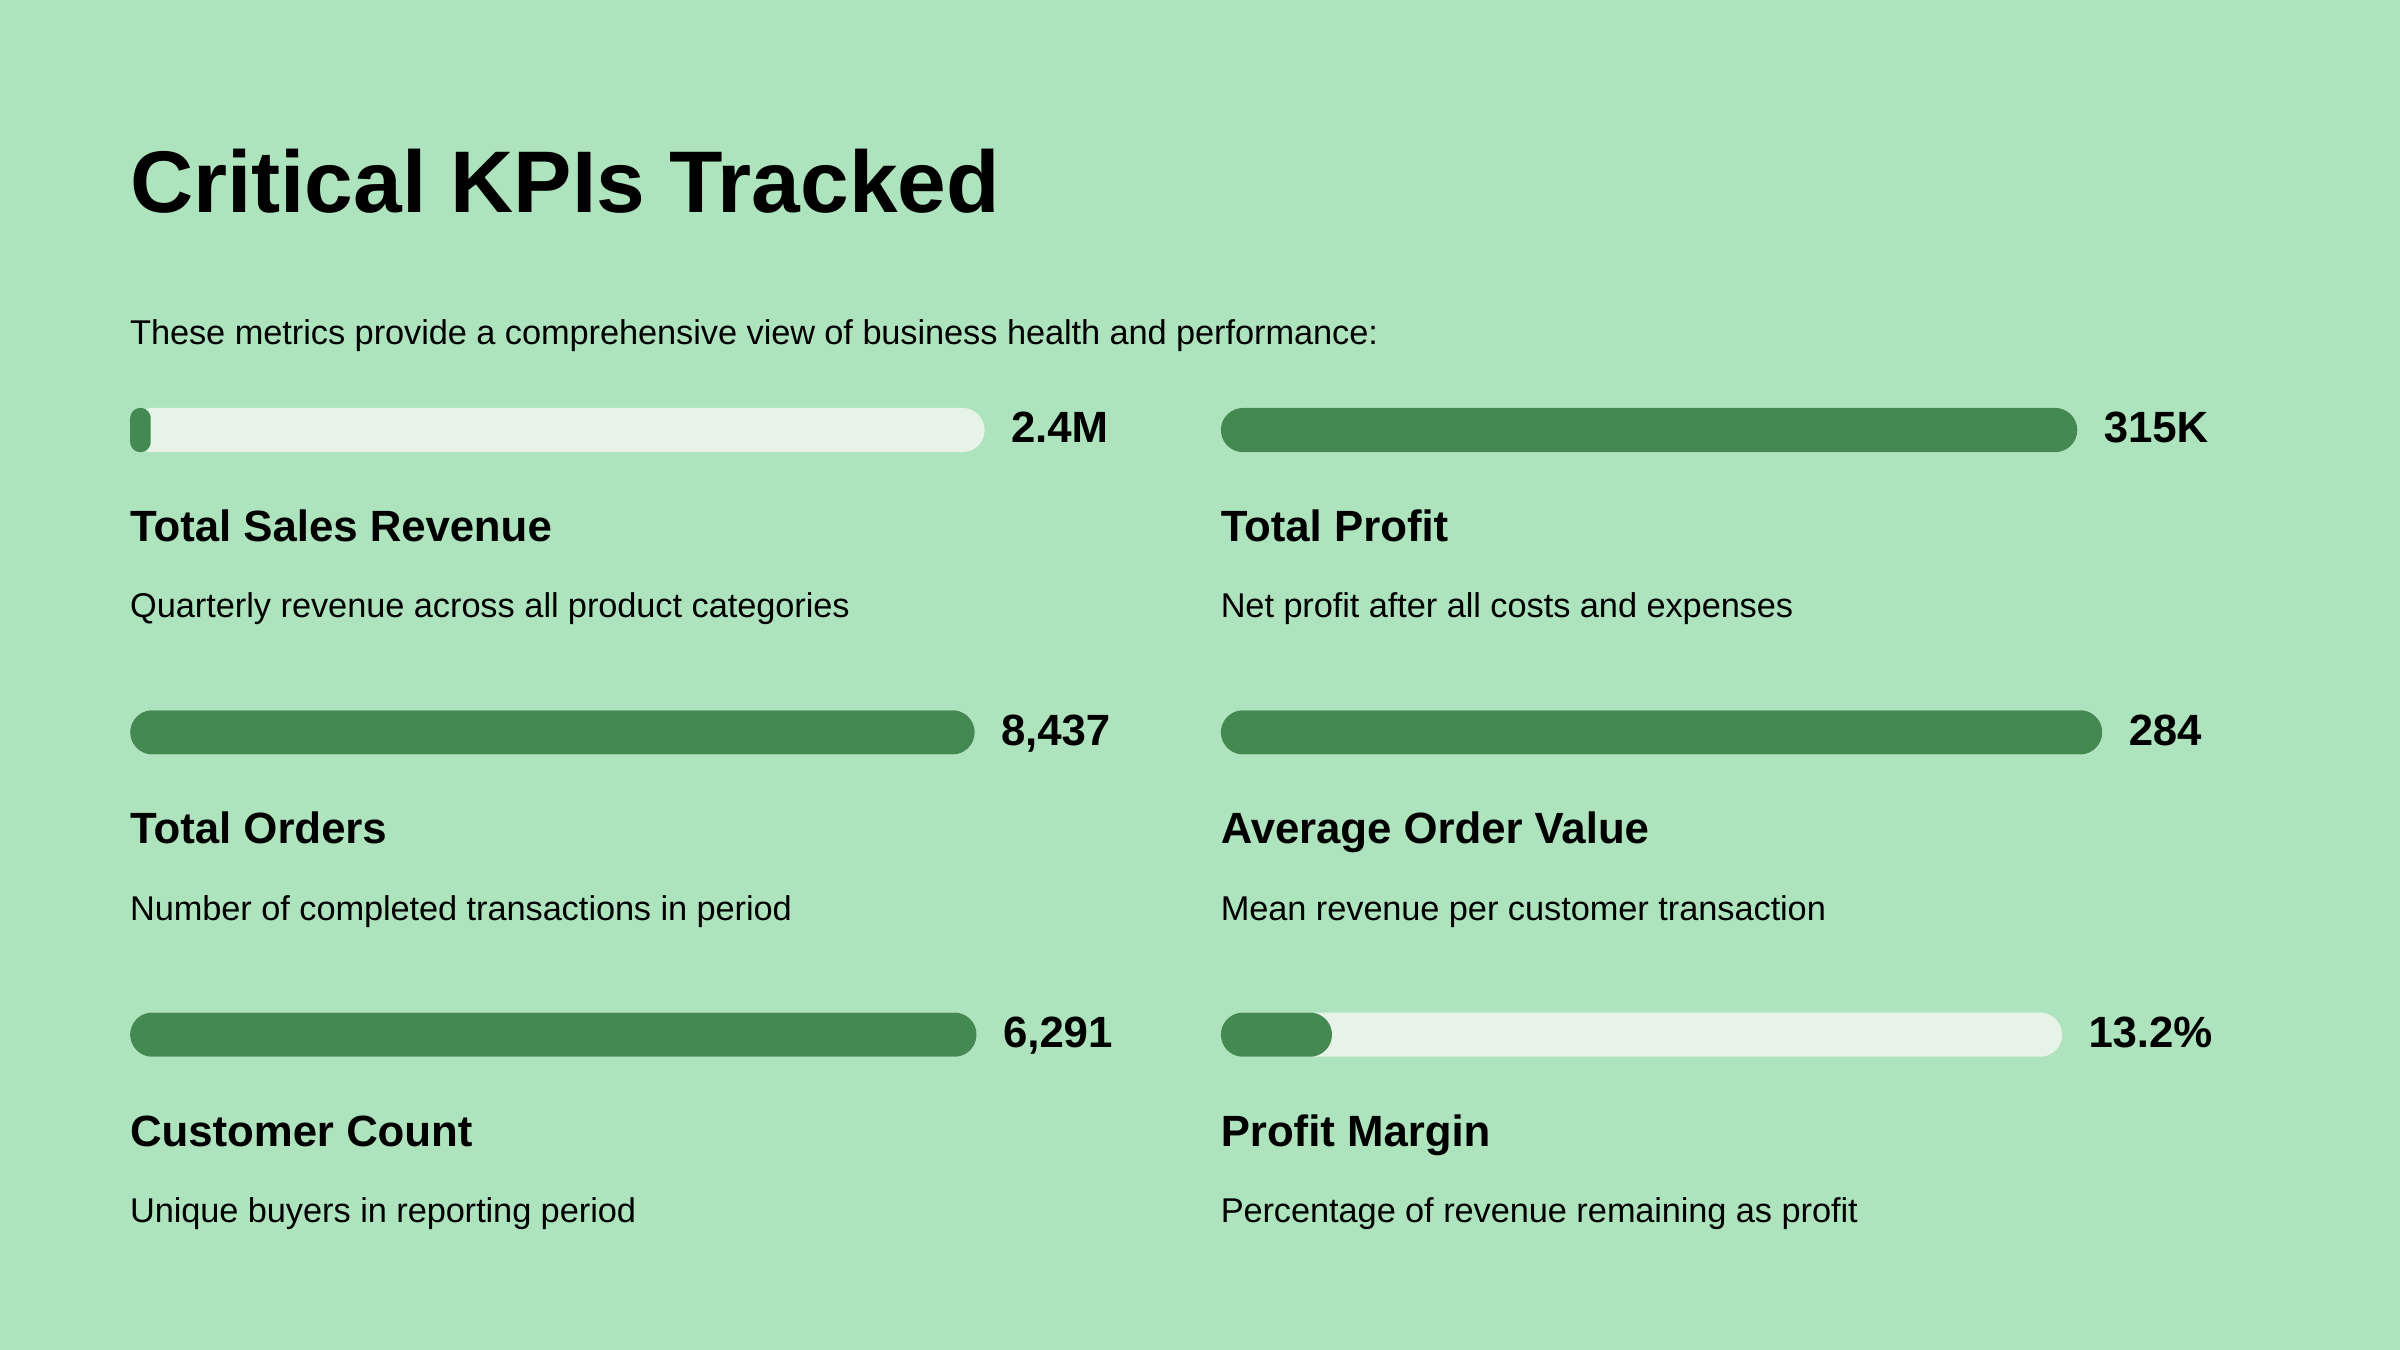

Critical KPIs Tracked
These metrics provide a comprehensive view of business health and performance:

2.4M

315K
Total Sales Revenue
Total Profit
Quarterly revenue across all product categories
Net profit after all costs and expenses

8,437

284
Total Orders
Average Order Value
Number of completed transactions in period
Mean revenue per customer transaction

6,291

13.2%
Customer Count
Profit Margin
Unique buyers in reporting period
Percentage of revenue remaining as profit